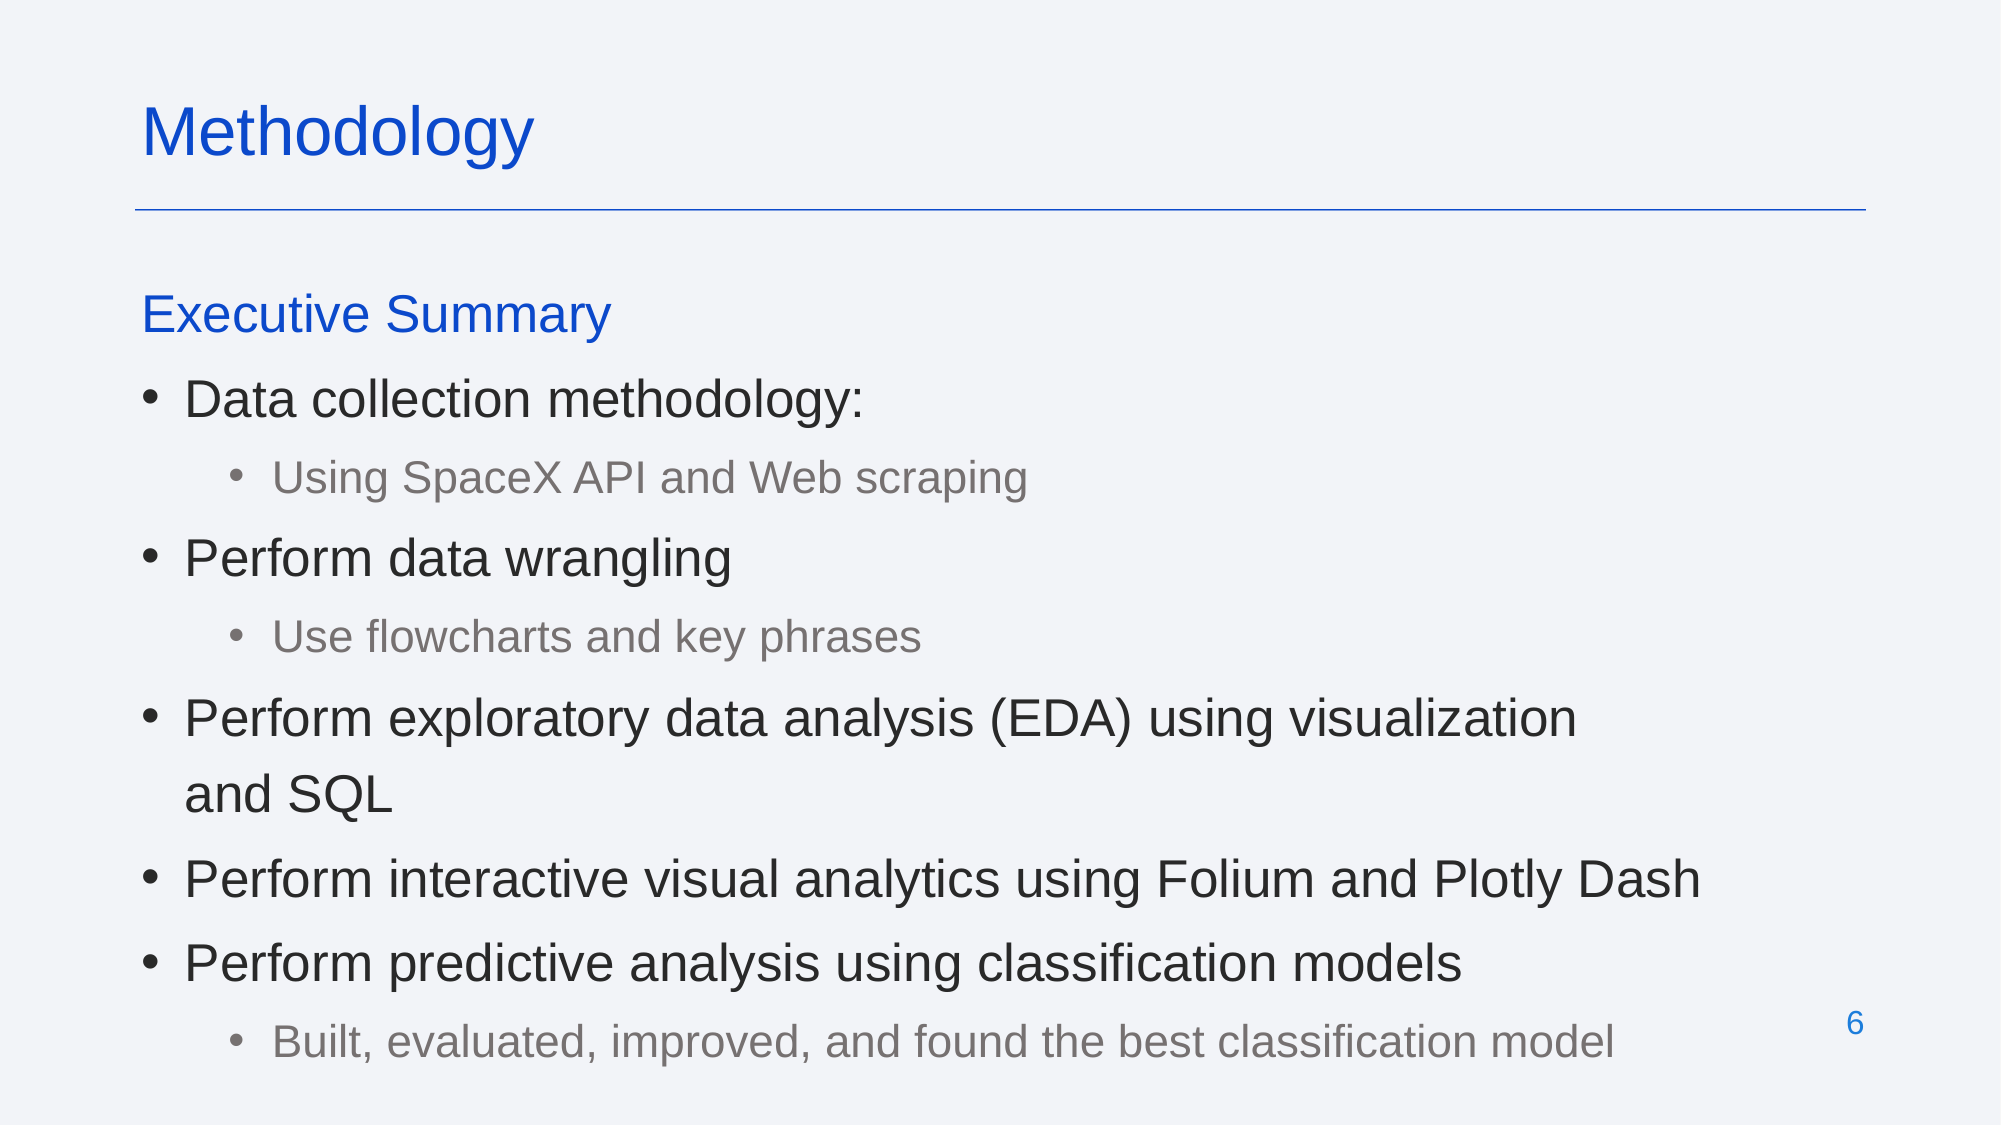

Methodology
Executive Summary
Data collection methodology:
Using SpaceX API and Web scraping
Perform data wrangling
Use flowcharts and key phrases
Perform exploratory data analysis (EDA) using visualization and SQL
Perform interactive visual analytics using Folium and Plotly Dash
Perform predictive analysis using classification models
Built, evaluated, improved, and found the best classification model

6